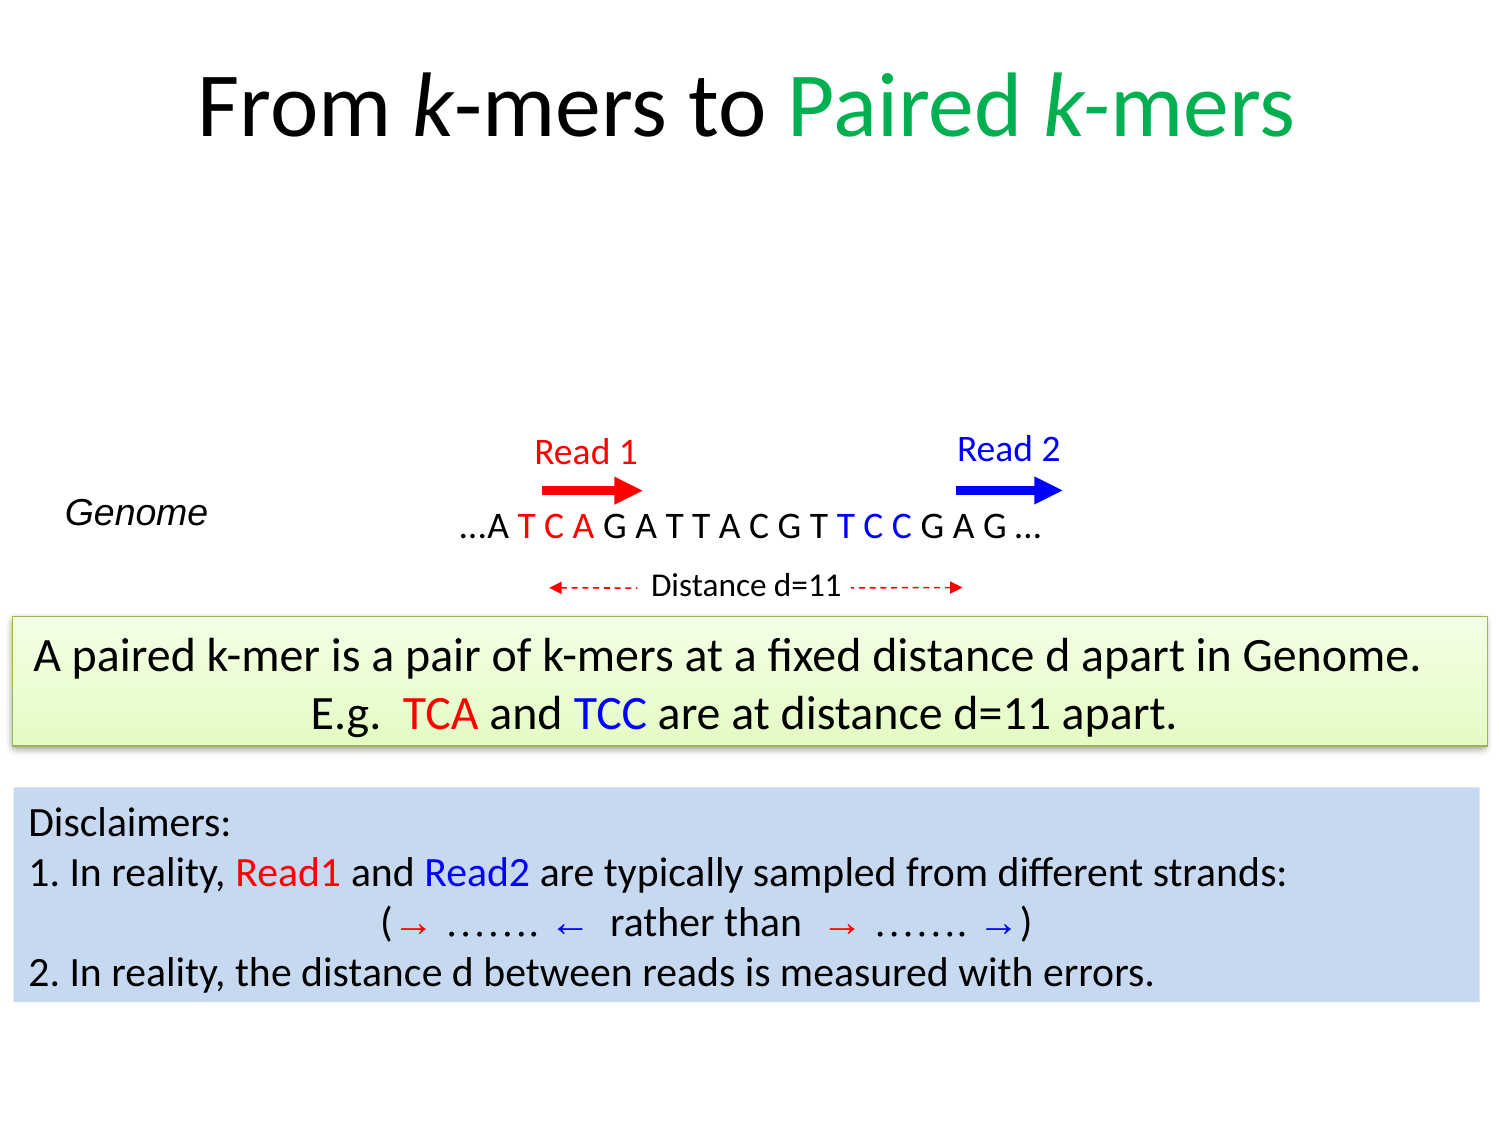

# From k-mers to Paired k-mers
Read 2
Read 1
Genome
...A T C A G A T T A C G T T C C G A G …
Distance d=11
A paired k-mer is a pair of k-mers at a fixed distance d apart in Genome.     E.g.  TCA and TCC are at distance d=11 apart.
Disclaimers:
1. In reality, Read1 and Read2 are typically sampled from different strands:
                                     (→ ……. ←  rather than  → ……. →)
2. In reality, the distance d between reads is measured with errors.